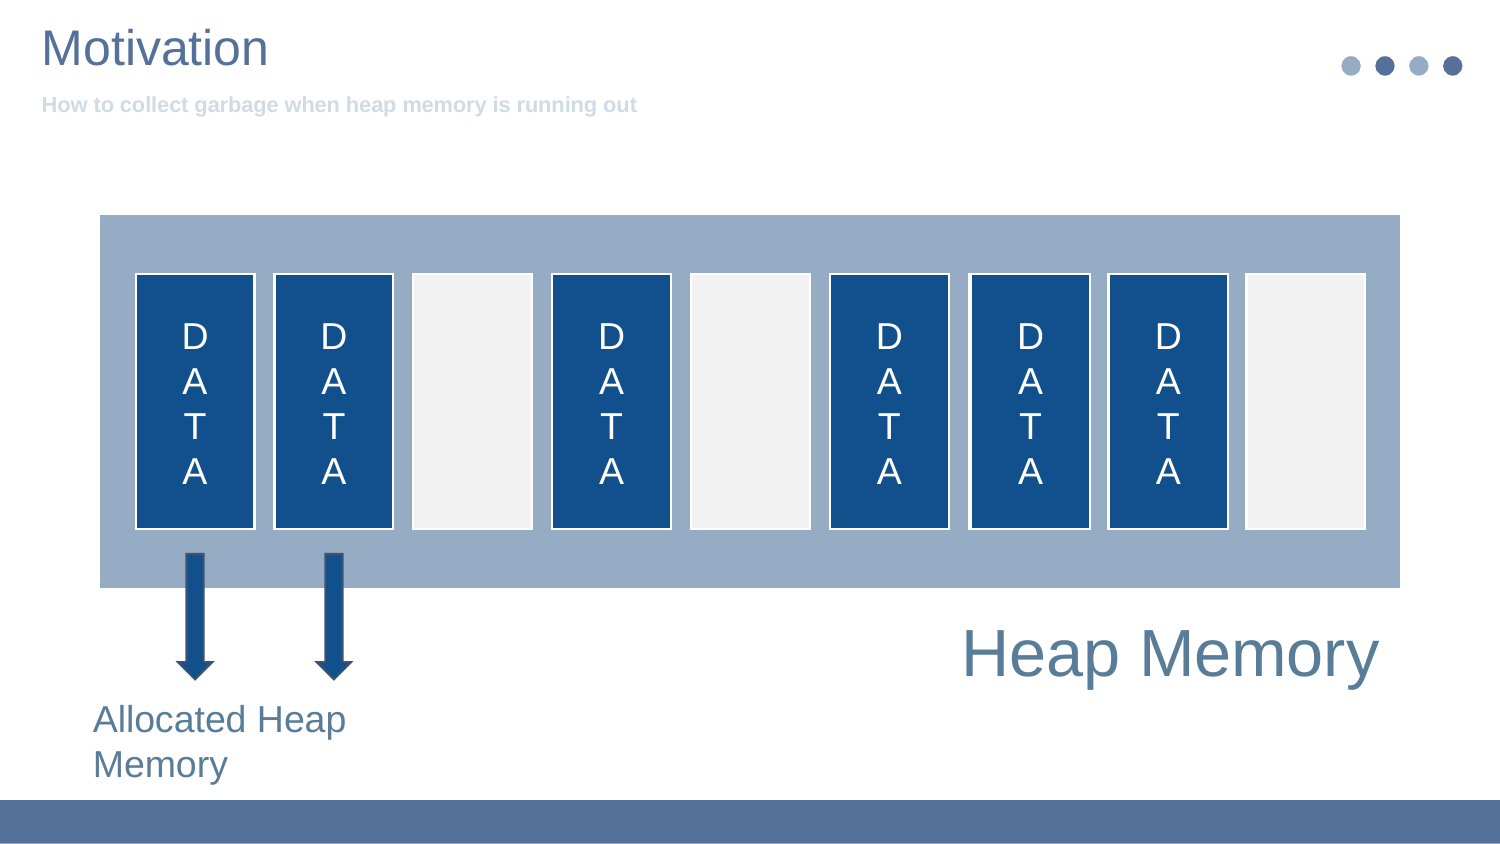

Motivation

How to collect garbage when heap memory is running out

D
A
T
A
D
A
T
A
D
A
T
A
D
A
T
A
D
A
T
A
D
A
T
A

Heap Memory
Allocated Heap Memory